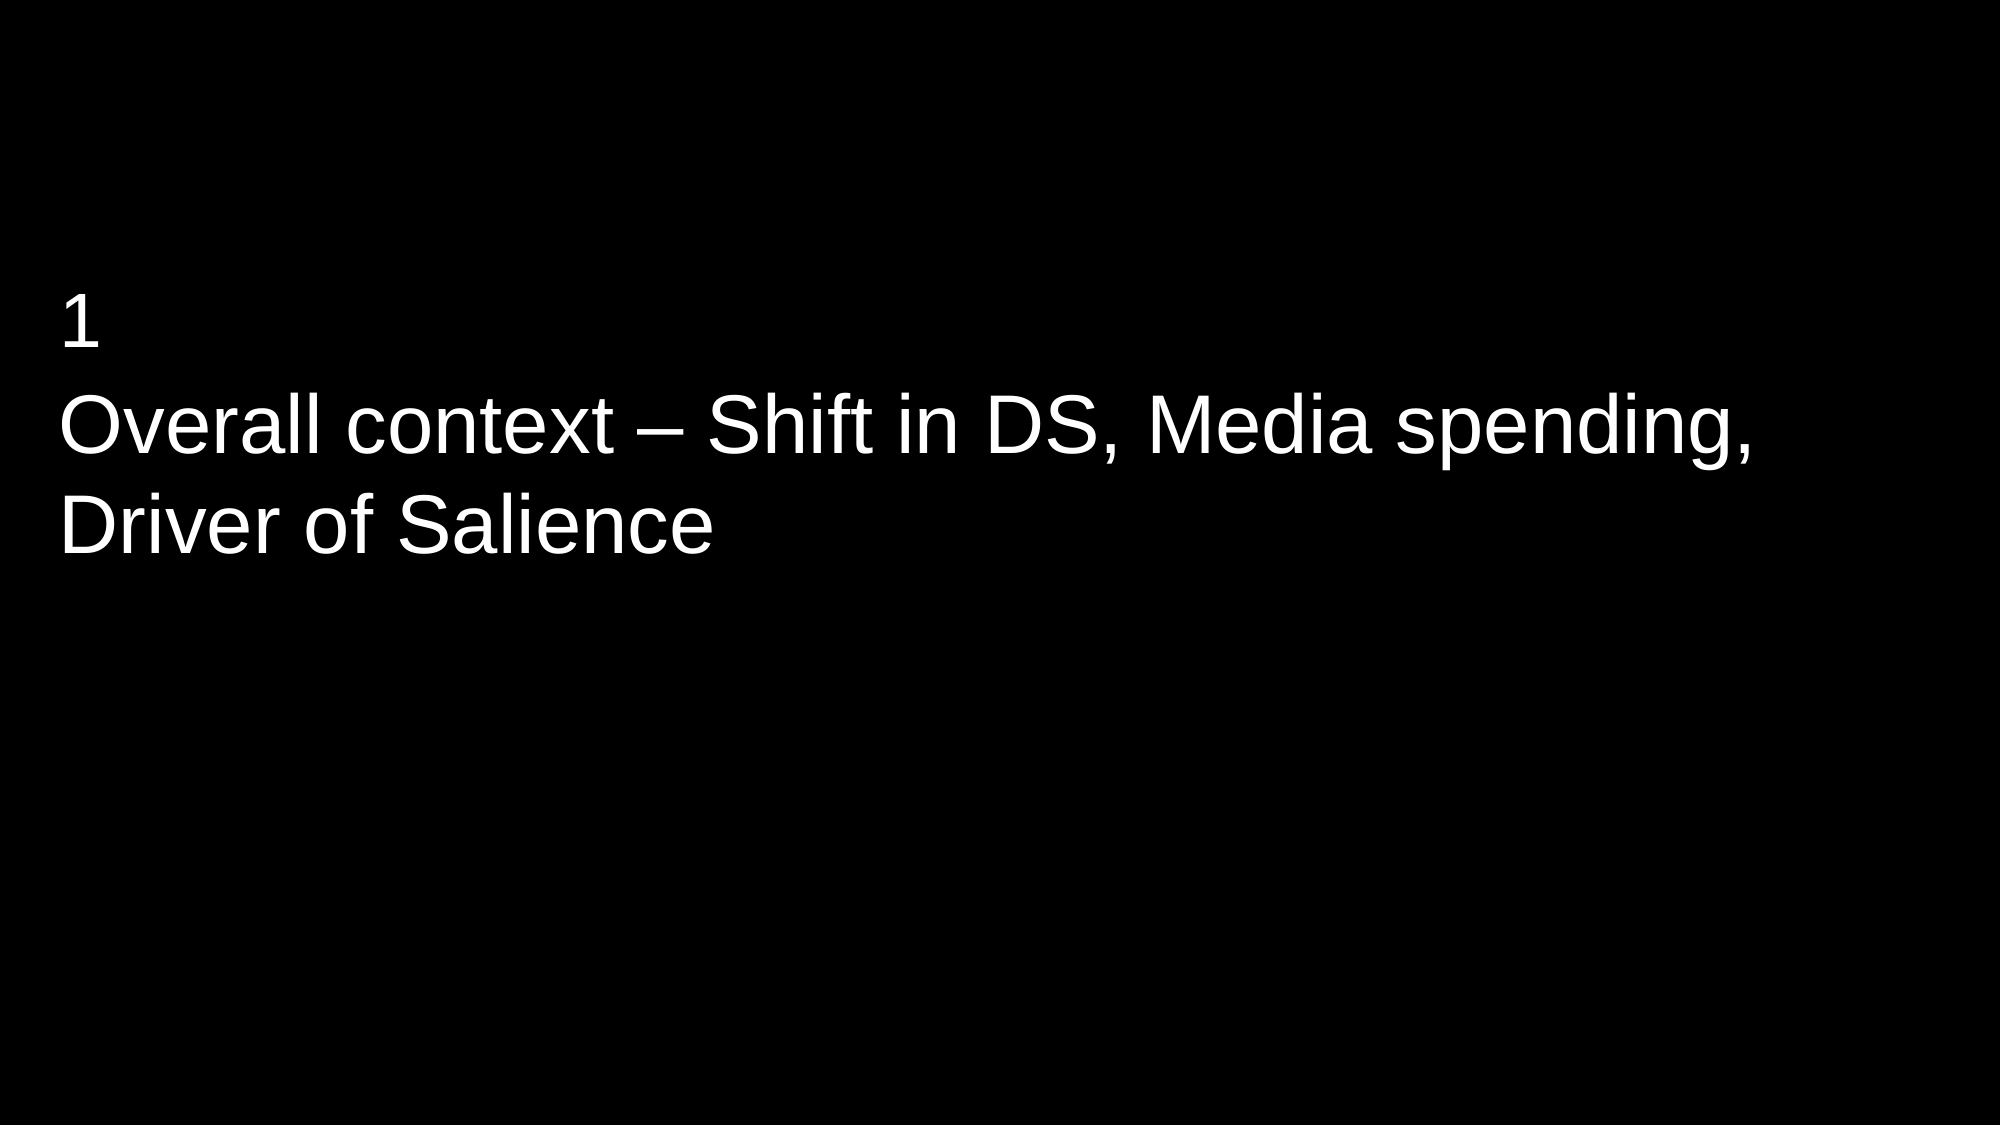

1
Overall context – Shift in DS, Media spending, Driver of Salience